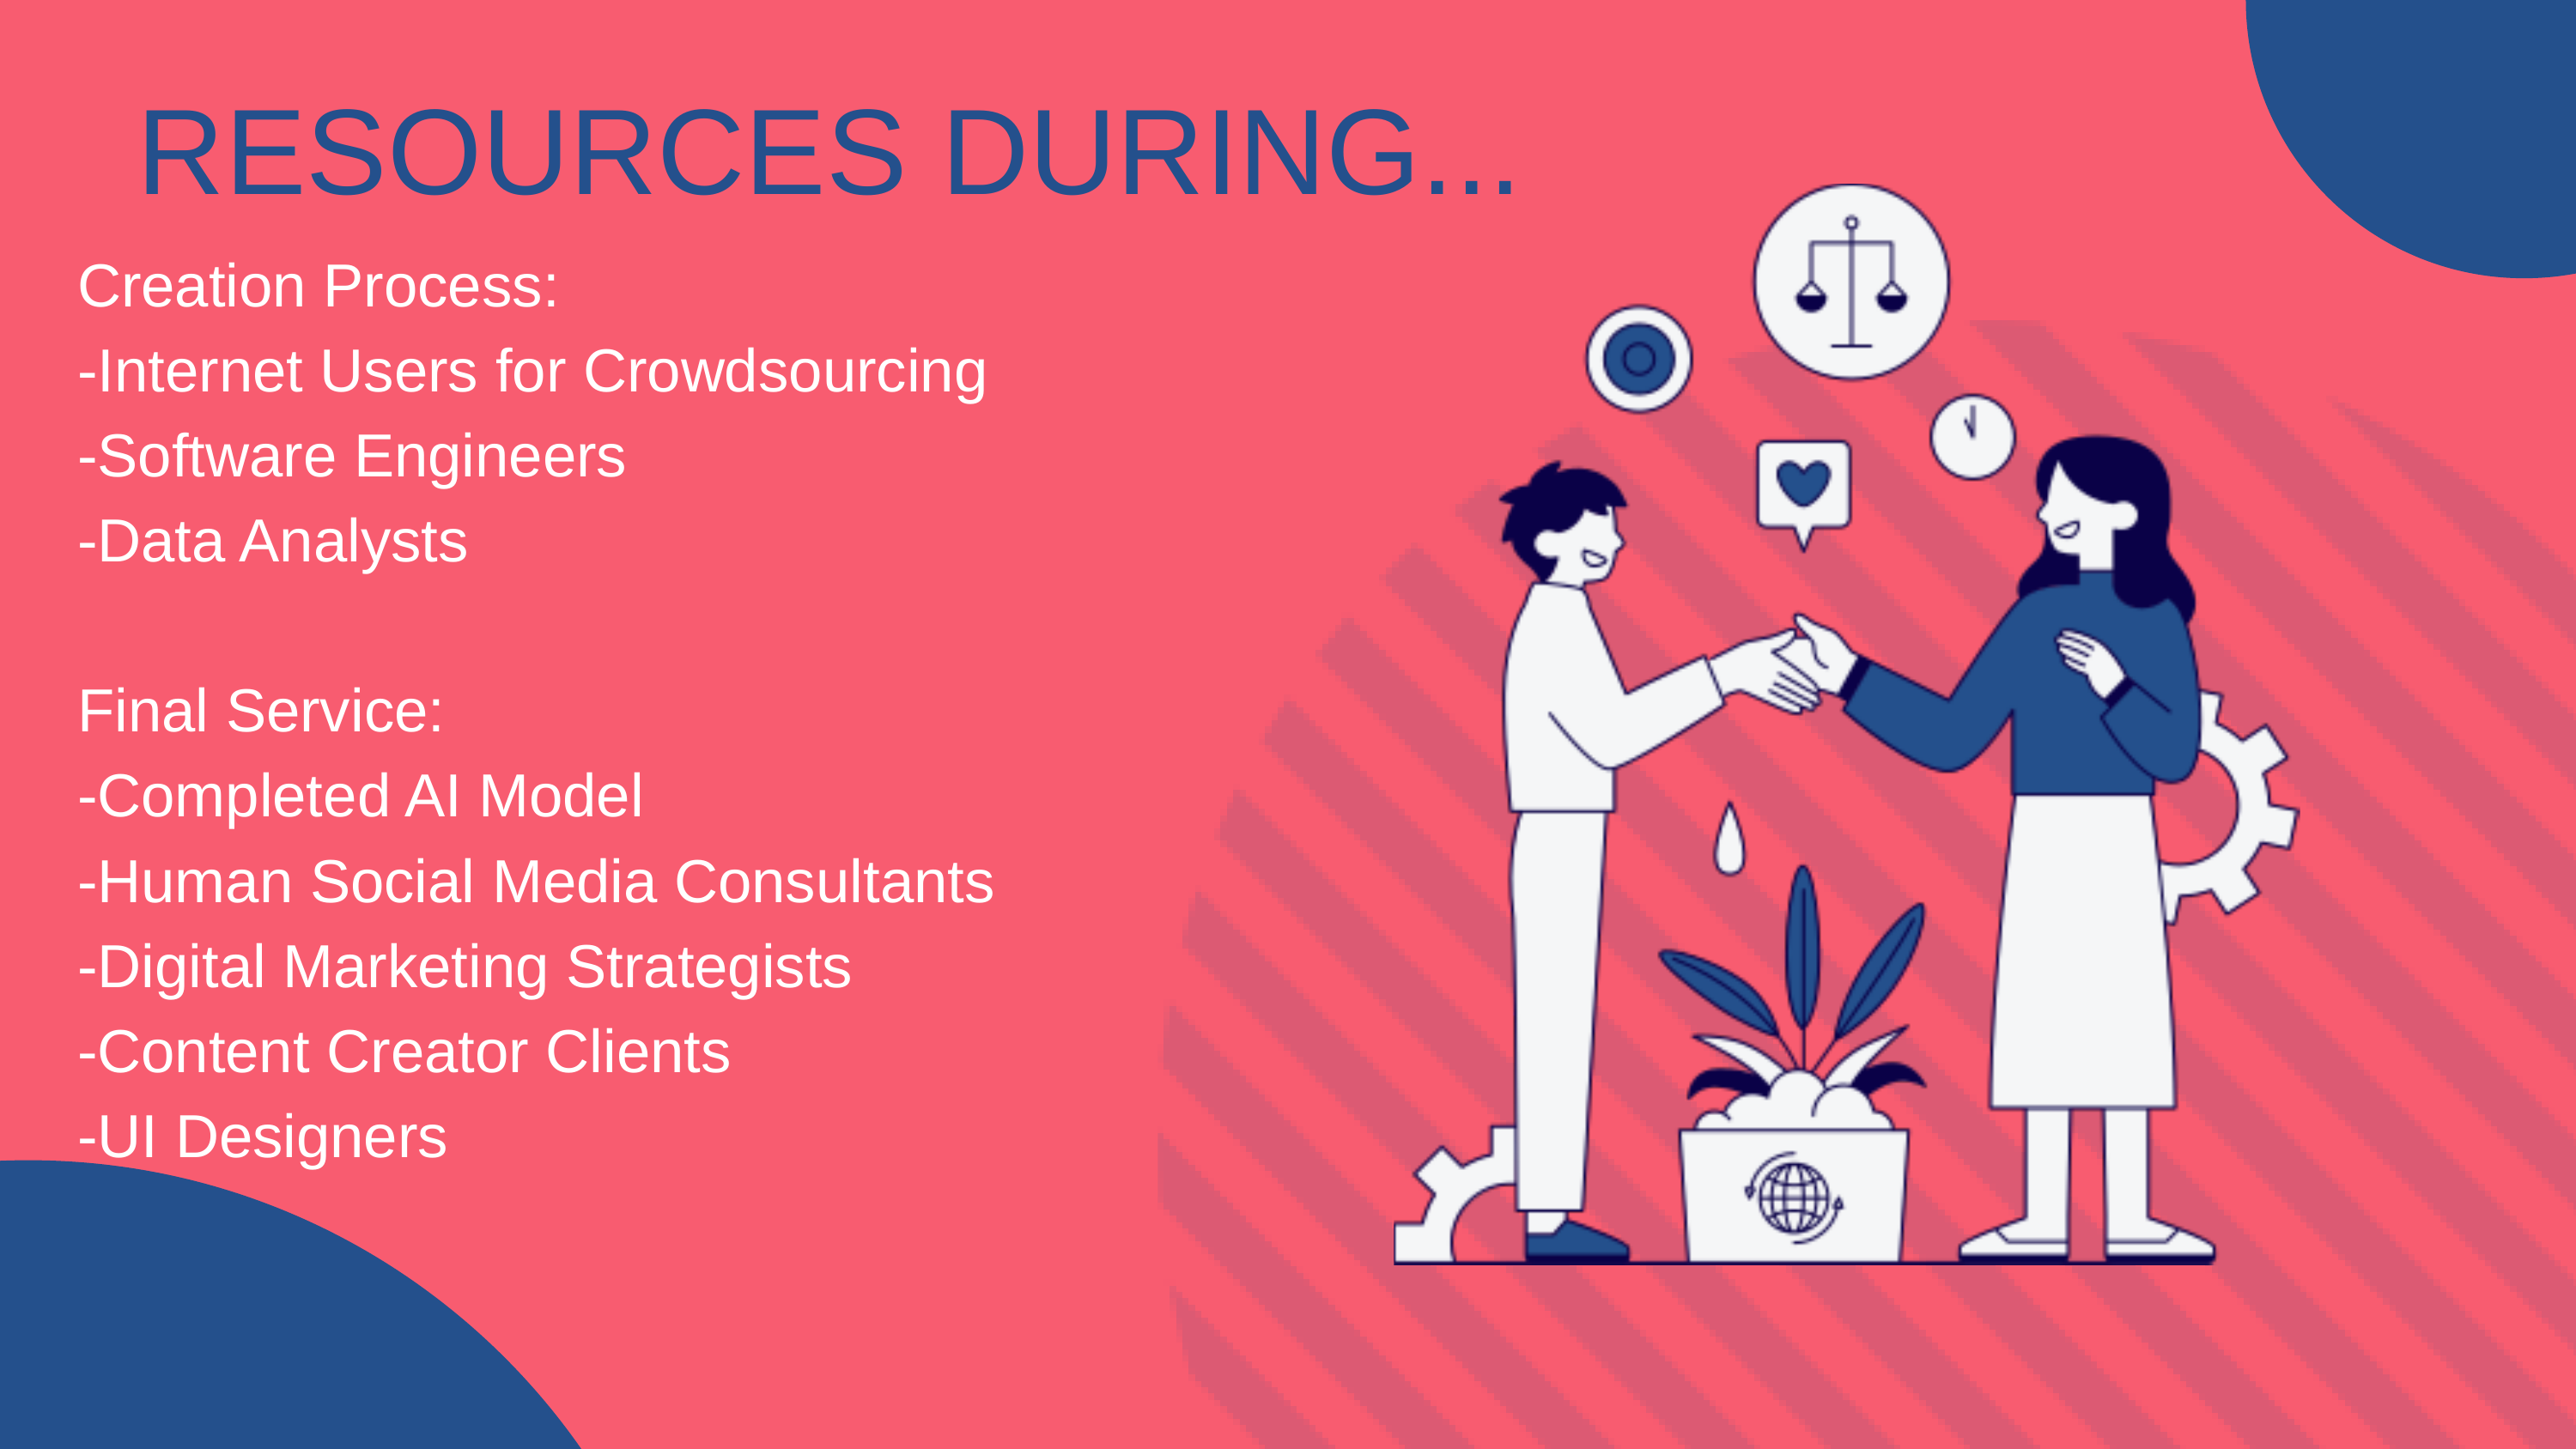

RESOURCES DURING...

Creation Process:
-Internet Users for Crowdsourcing
-Software Engineers
-Data Analysts

Final Service:
-Completed AI Model
-Human Social Media Consultants
-Digital Marketing Strategists
-Content Creator Clients
-UI Designers